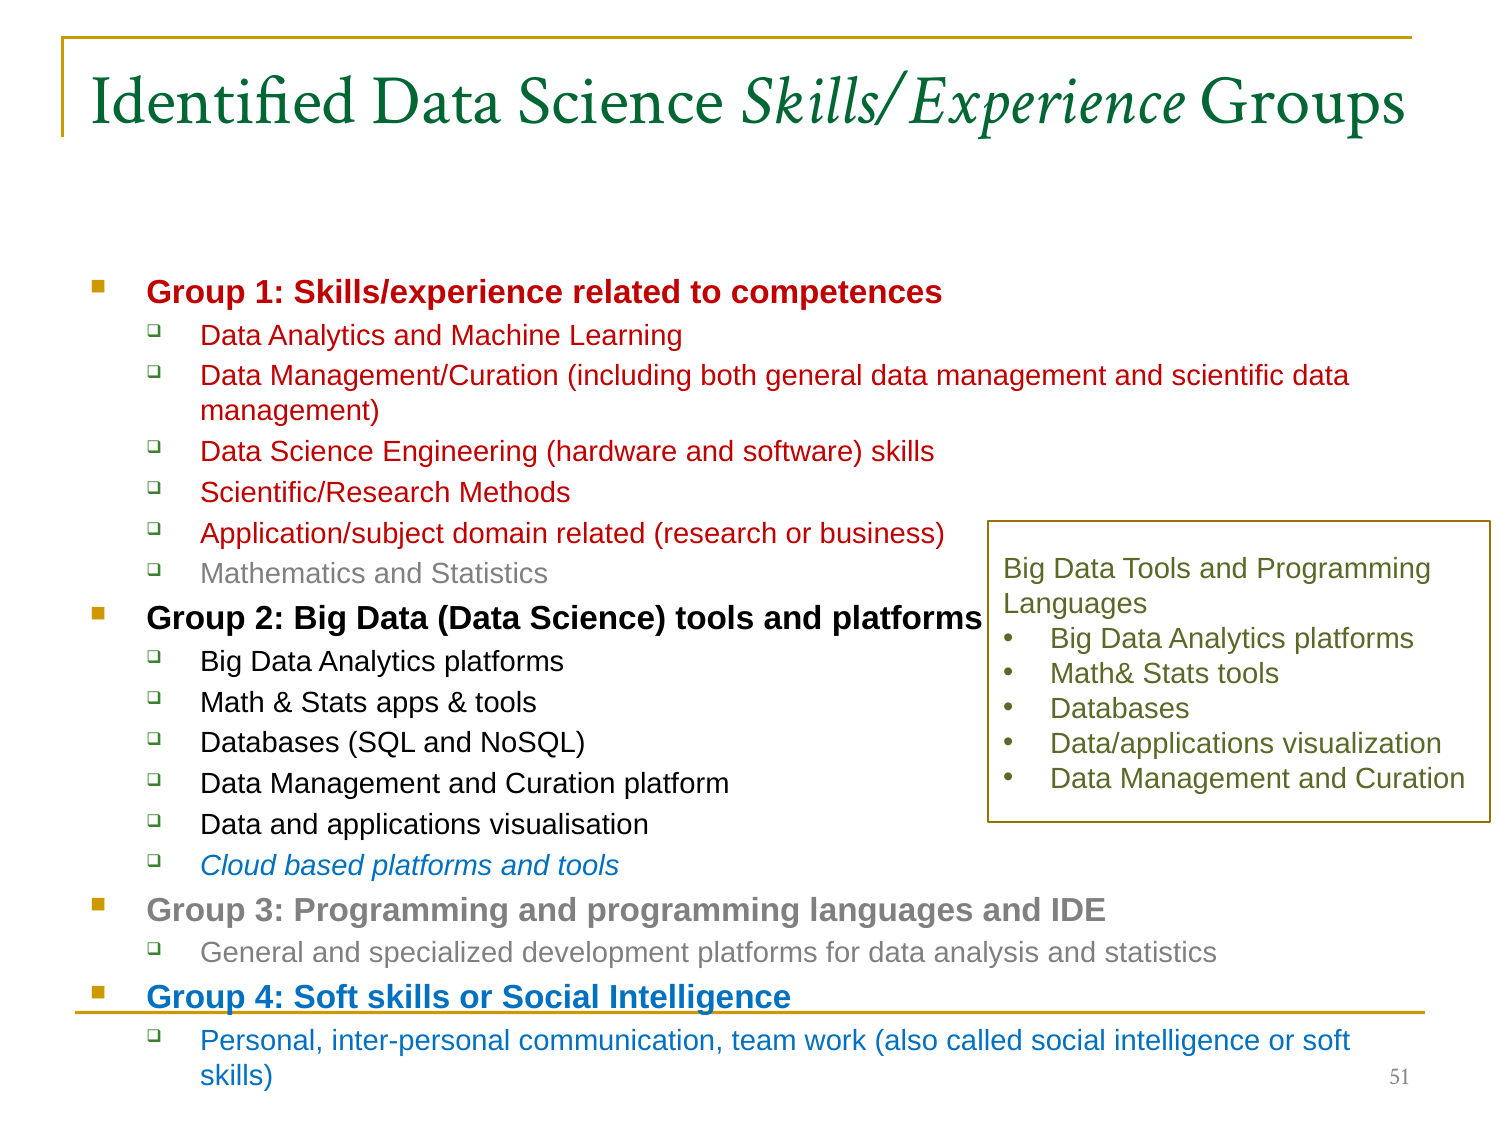

# Identified Data Science Skills/Experience Groups
Group 1: Skills/experience related to competences
Data Analytics and Machine Learning
Data Management/Curation (including both general data management and scientific data management)
Data Science Engineering (hardware and software) skills
Scientific/Research Methods
Application/subject domain related (research or business)
Mathematics and Statistics
Group 2: Big Data (Data Science) tools and platforms
Big Data Analytics platforms
Math & Stats apps & tools
Databases (SQL and NoSQL)
Data Management and Curation platform
Data and applications visualisation
Cloud based platforms and tools
Group 3: Programming and programming languages and IDE
General and specialized development platforms for data analysis and statistics
Group 4: Soft skills or Social Intelligence
Personal, inter-personal communication, team work (also called social intelligence or soft skills)
Big Data Tools and Programming Languages
Big Data Analytics platforms
Math& Stats tools
Databases
Data/applications visualization
Data Management and Curation
51